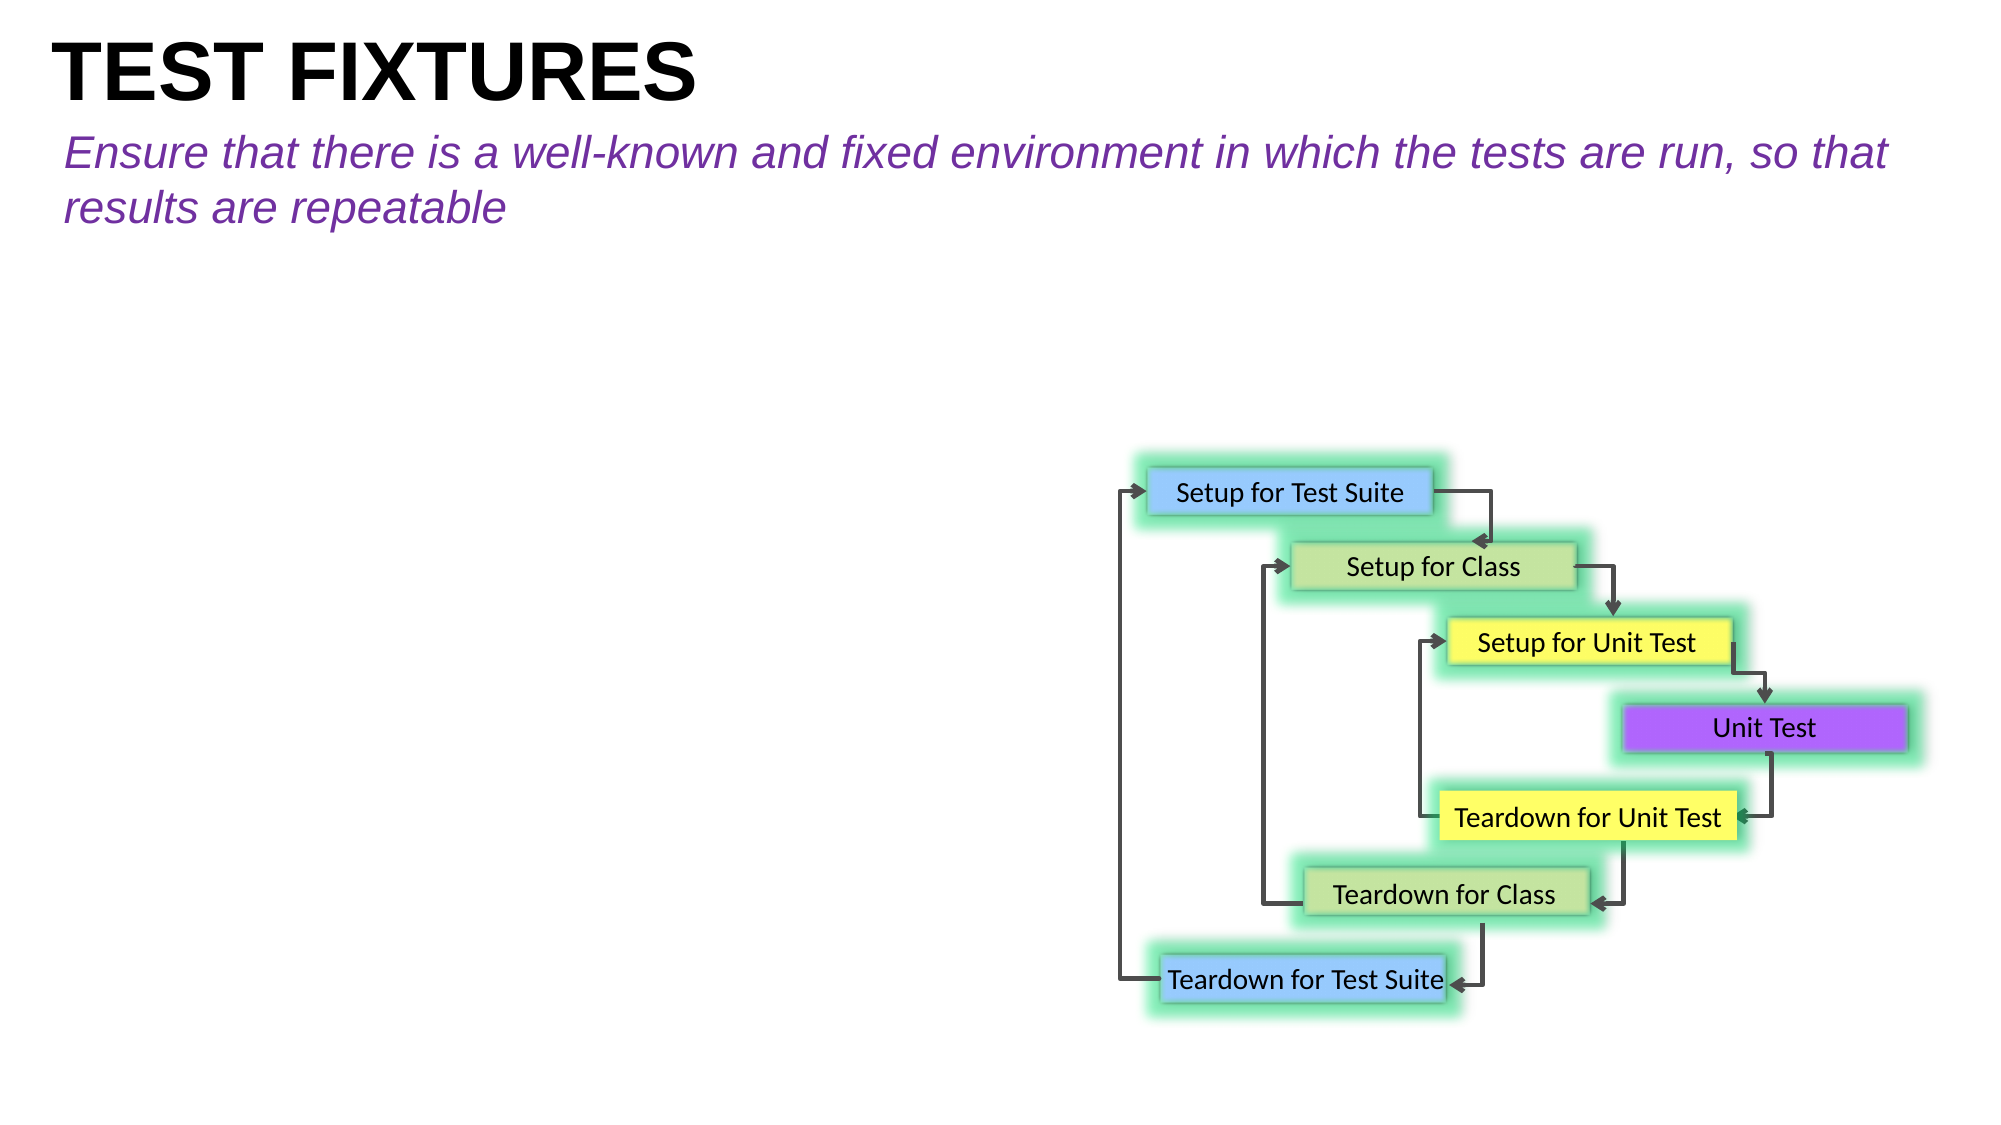

# Test Fixtures
Ensure that there is a well-known and fixed environment in which the tests are run, so that results are repeatable

Setup for Test Suite
Setup for Class

Setup for Unit Test

Unit Test

Teardown for Unit Test

Teardown for Class
Teardown for Test Suite